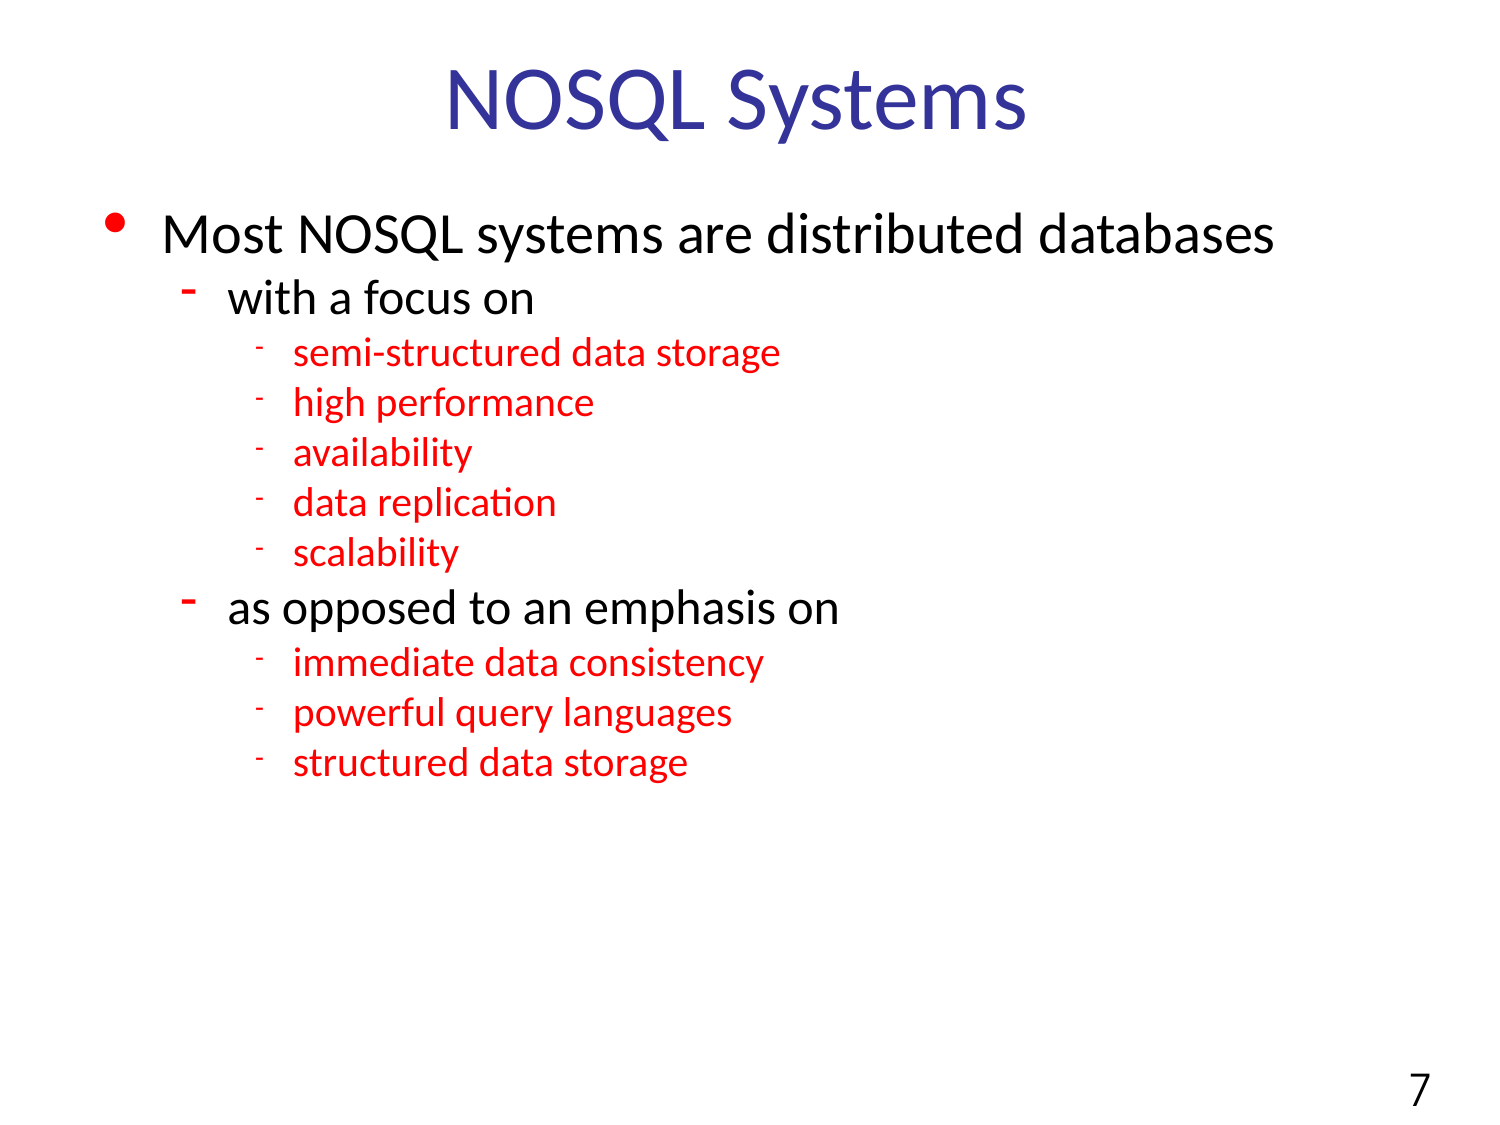

# NOSQL Systems
Most NOSQL systems are distributed databases
with a focus on
semi-structured data storage
high performance
availability
data replication
scalability
as opposed to an emphasis on
immediate data consistency
powerful query languages
structured data storage
7